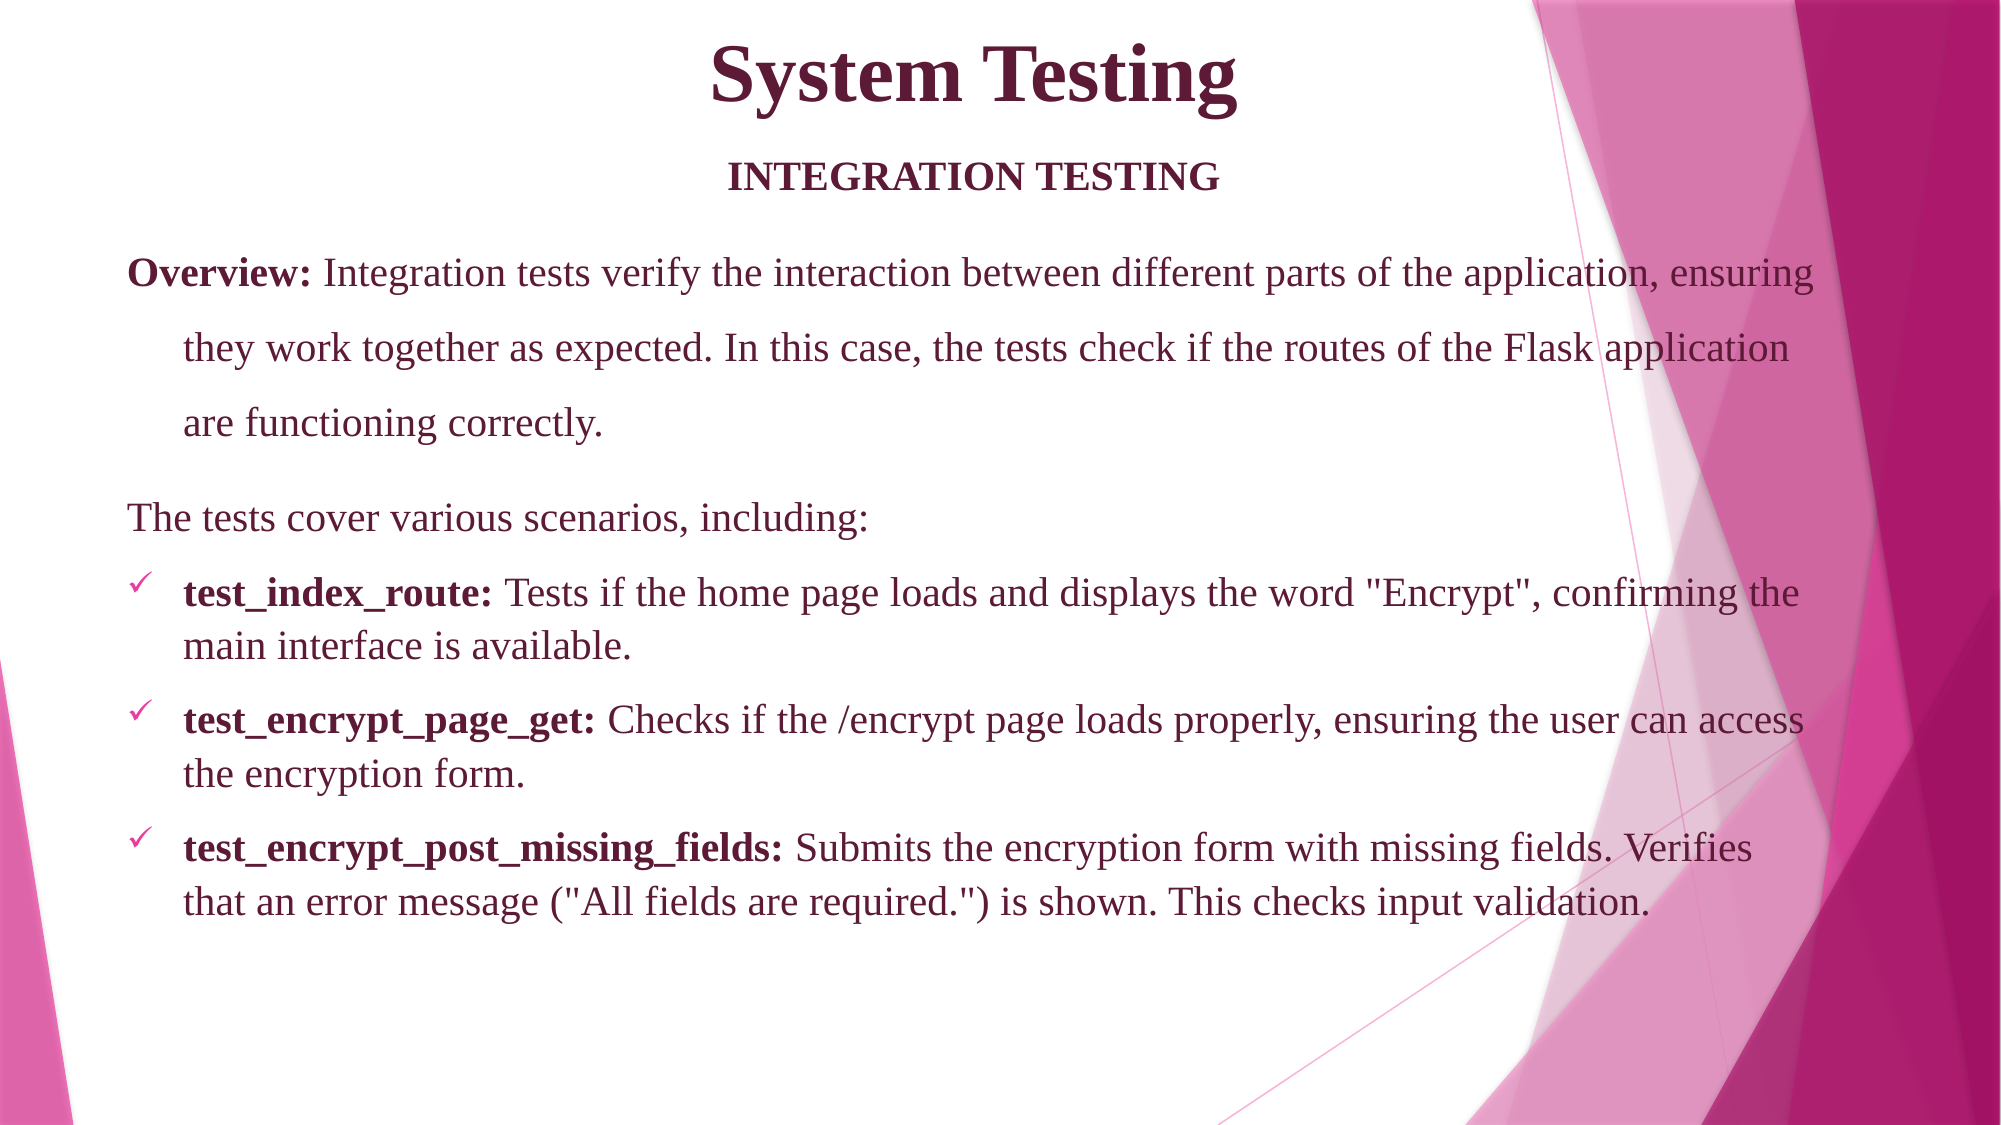

System Testing
INTEGRATION TESTING
Overview: Integration tests verify the interaction between different parts of the application, ensuring they work together as expected. In this case, the tests check if the routes of the Flask application are functioning correctly.
The tests cover various scenarios, including:
test_index_route: Tests if the home page loads and displays the word "Encrypt", confirming the main interface is available.
test_encrypt_page_get: Checks if the /encrypt page loads properly, ensuring the user can access the encryption form.
test_encrypt_post_missing_fields: Submits the encryption form with missing fields. Verifies that an error message ("All fields are required.") is shown. This checks input validation.